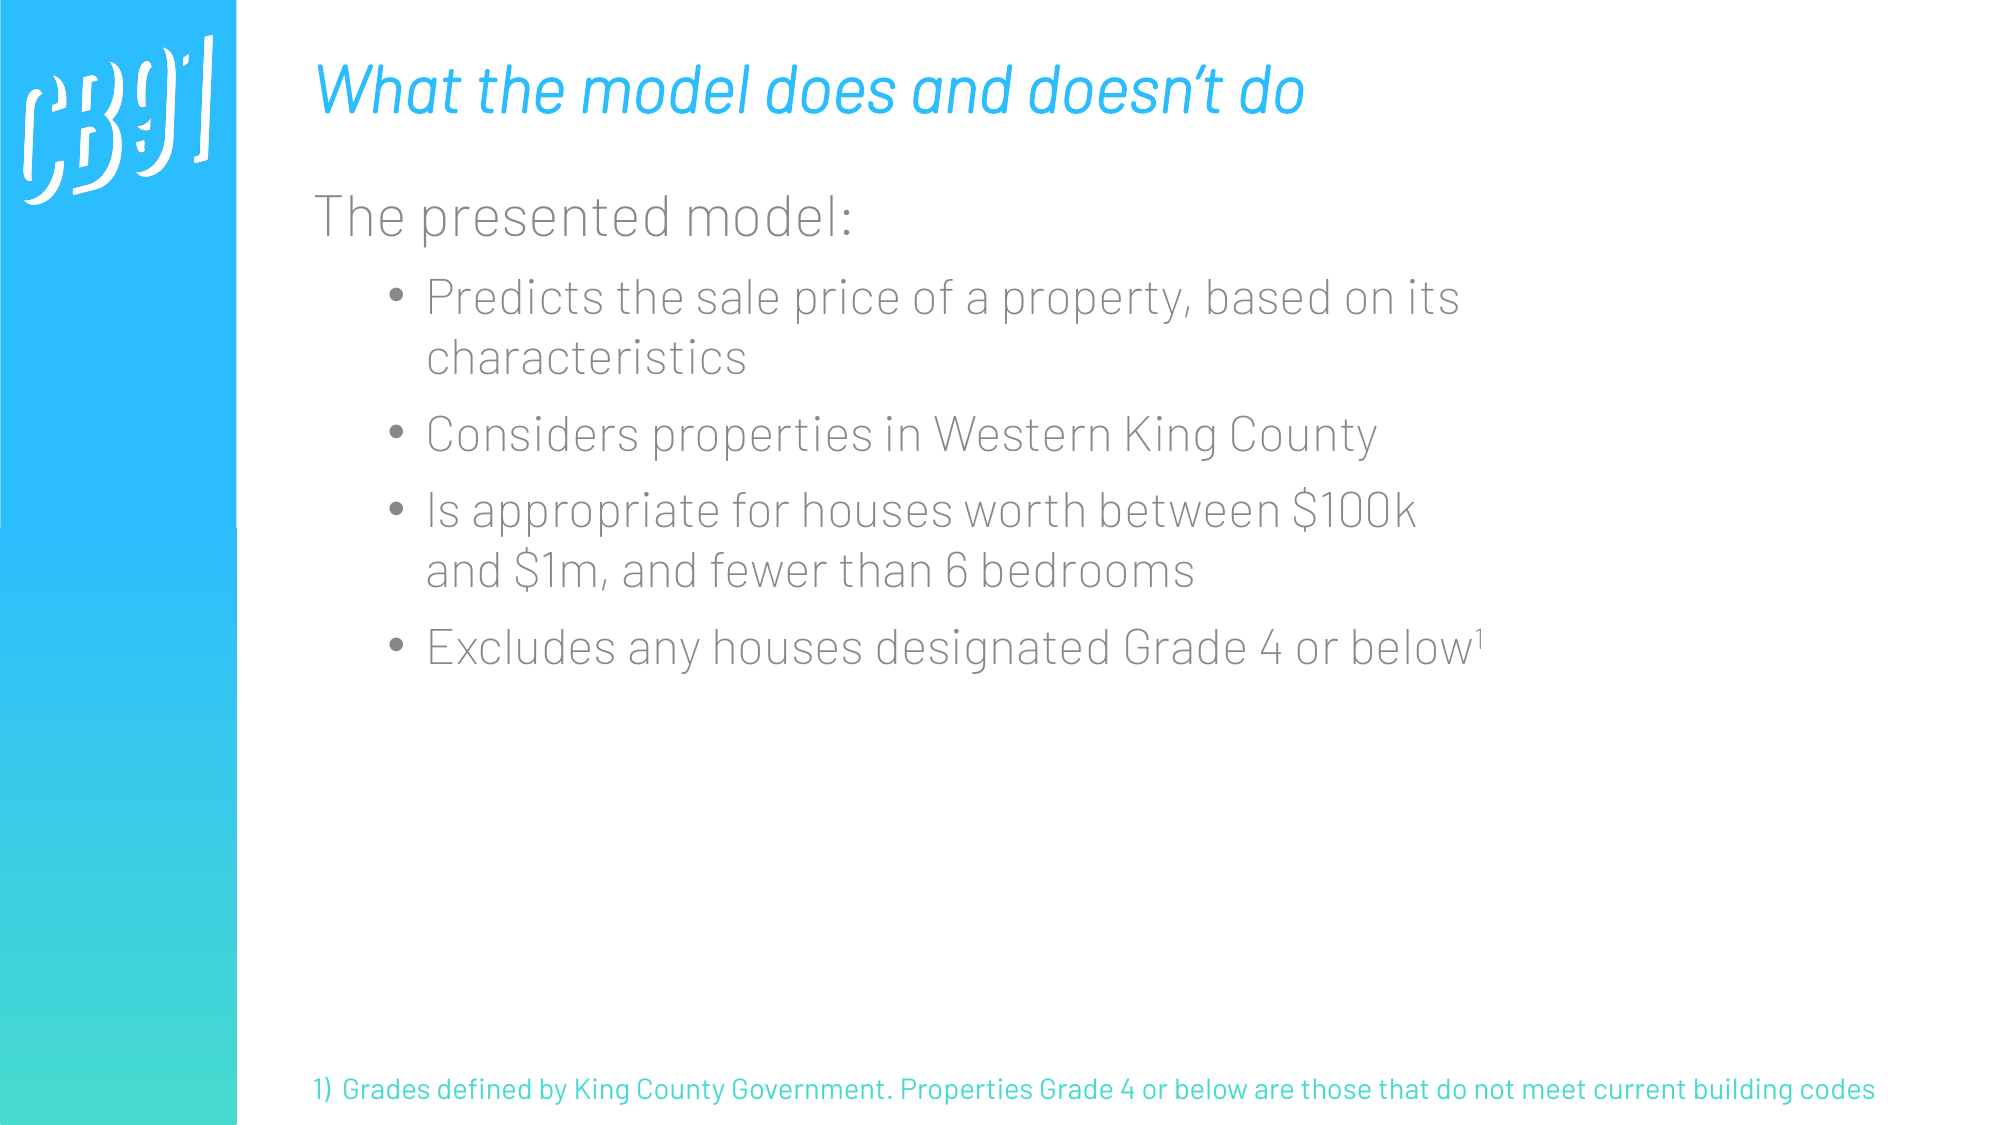

# What the model does and doesn’t do
The presented model:
Predicts the sale price of a property, based on its characteristics
Considers properties in Western King County
Is appropriate for houses worth between $100k and $1m, and fewer than 6 bedrooms
Excludes any houses designated Grade 4 or below1

1)  Grades defined by King County Government. Properties Grade 4 or below are those that do not meet current building codes